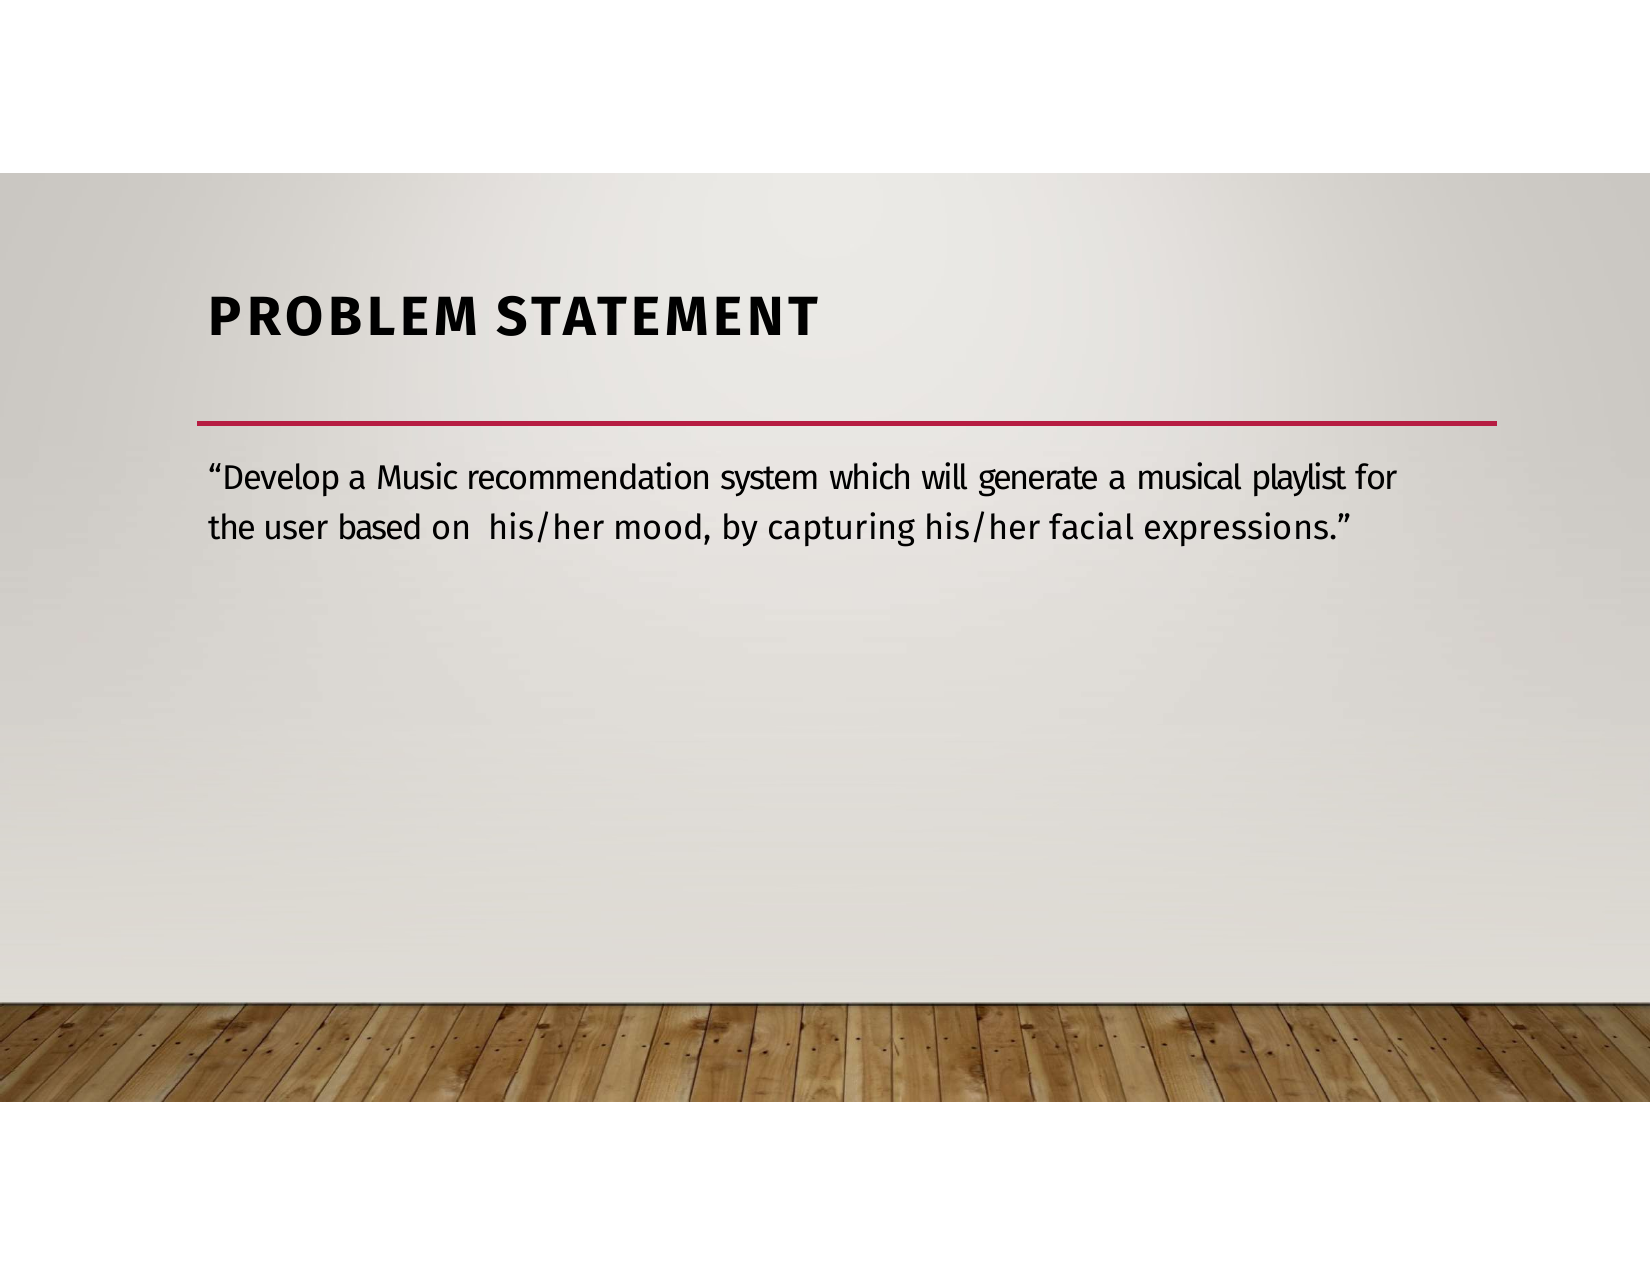

# PROBLEM STATEMENT
“Develop a Music recommendation system which will generate a musical playlist for the user based on  his/her mood, by capturing his/her facial expressions.”